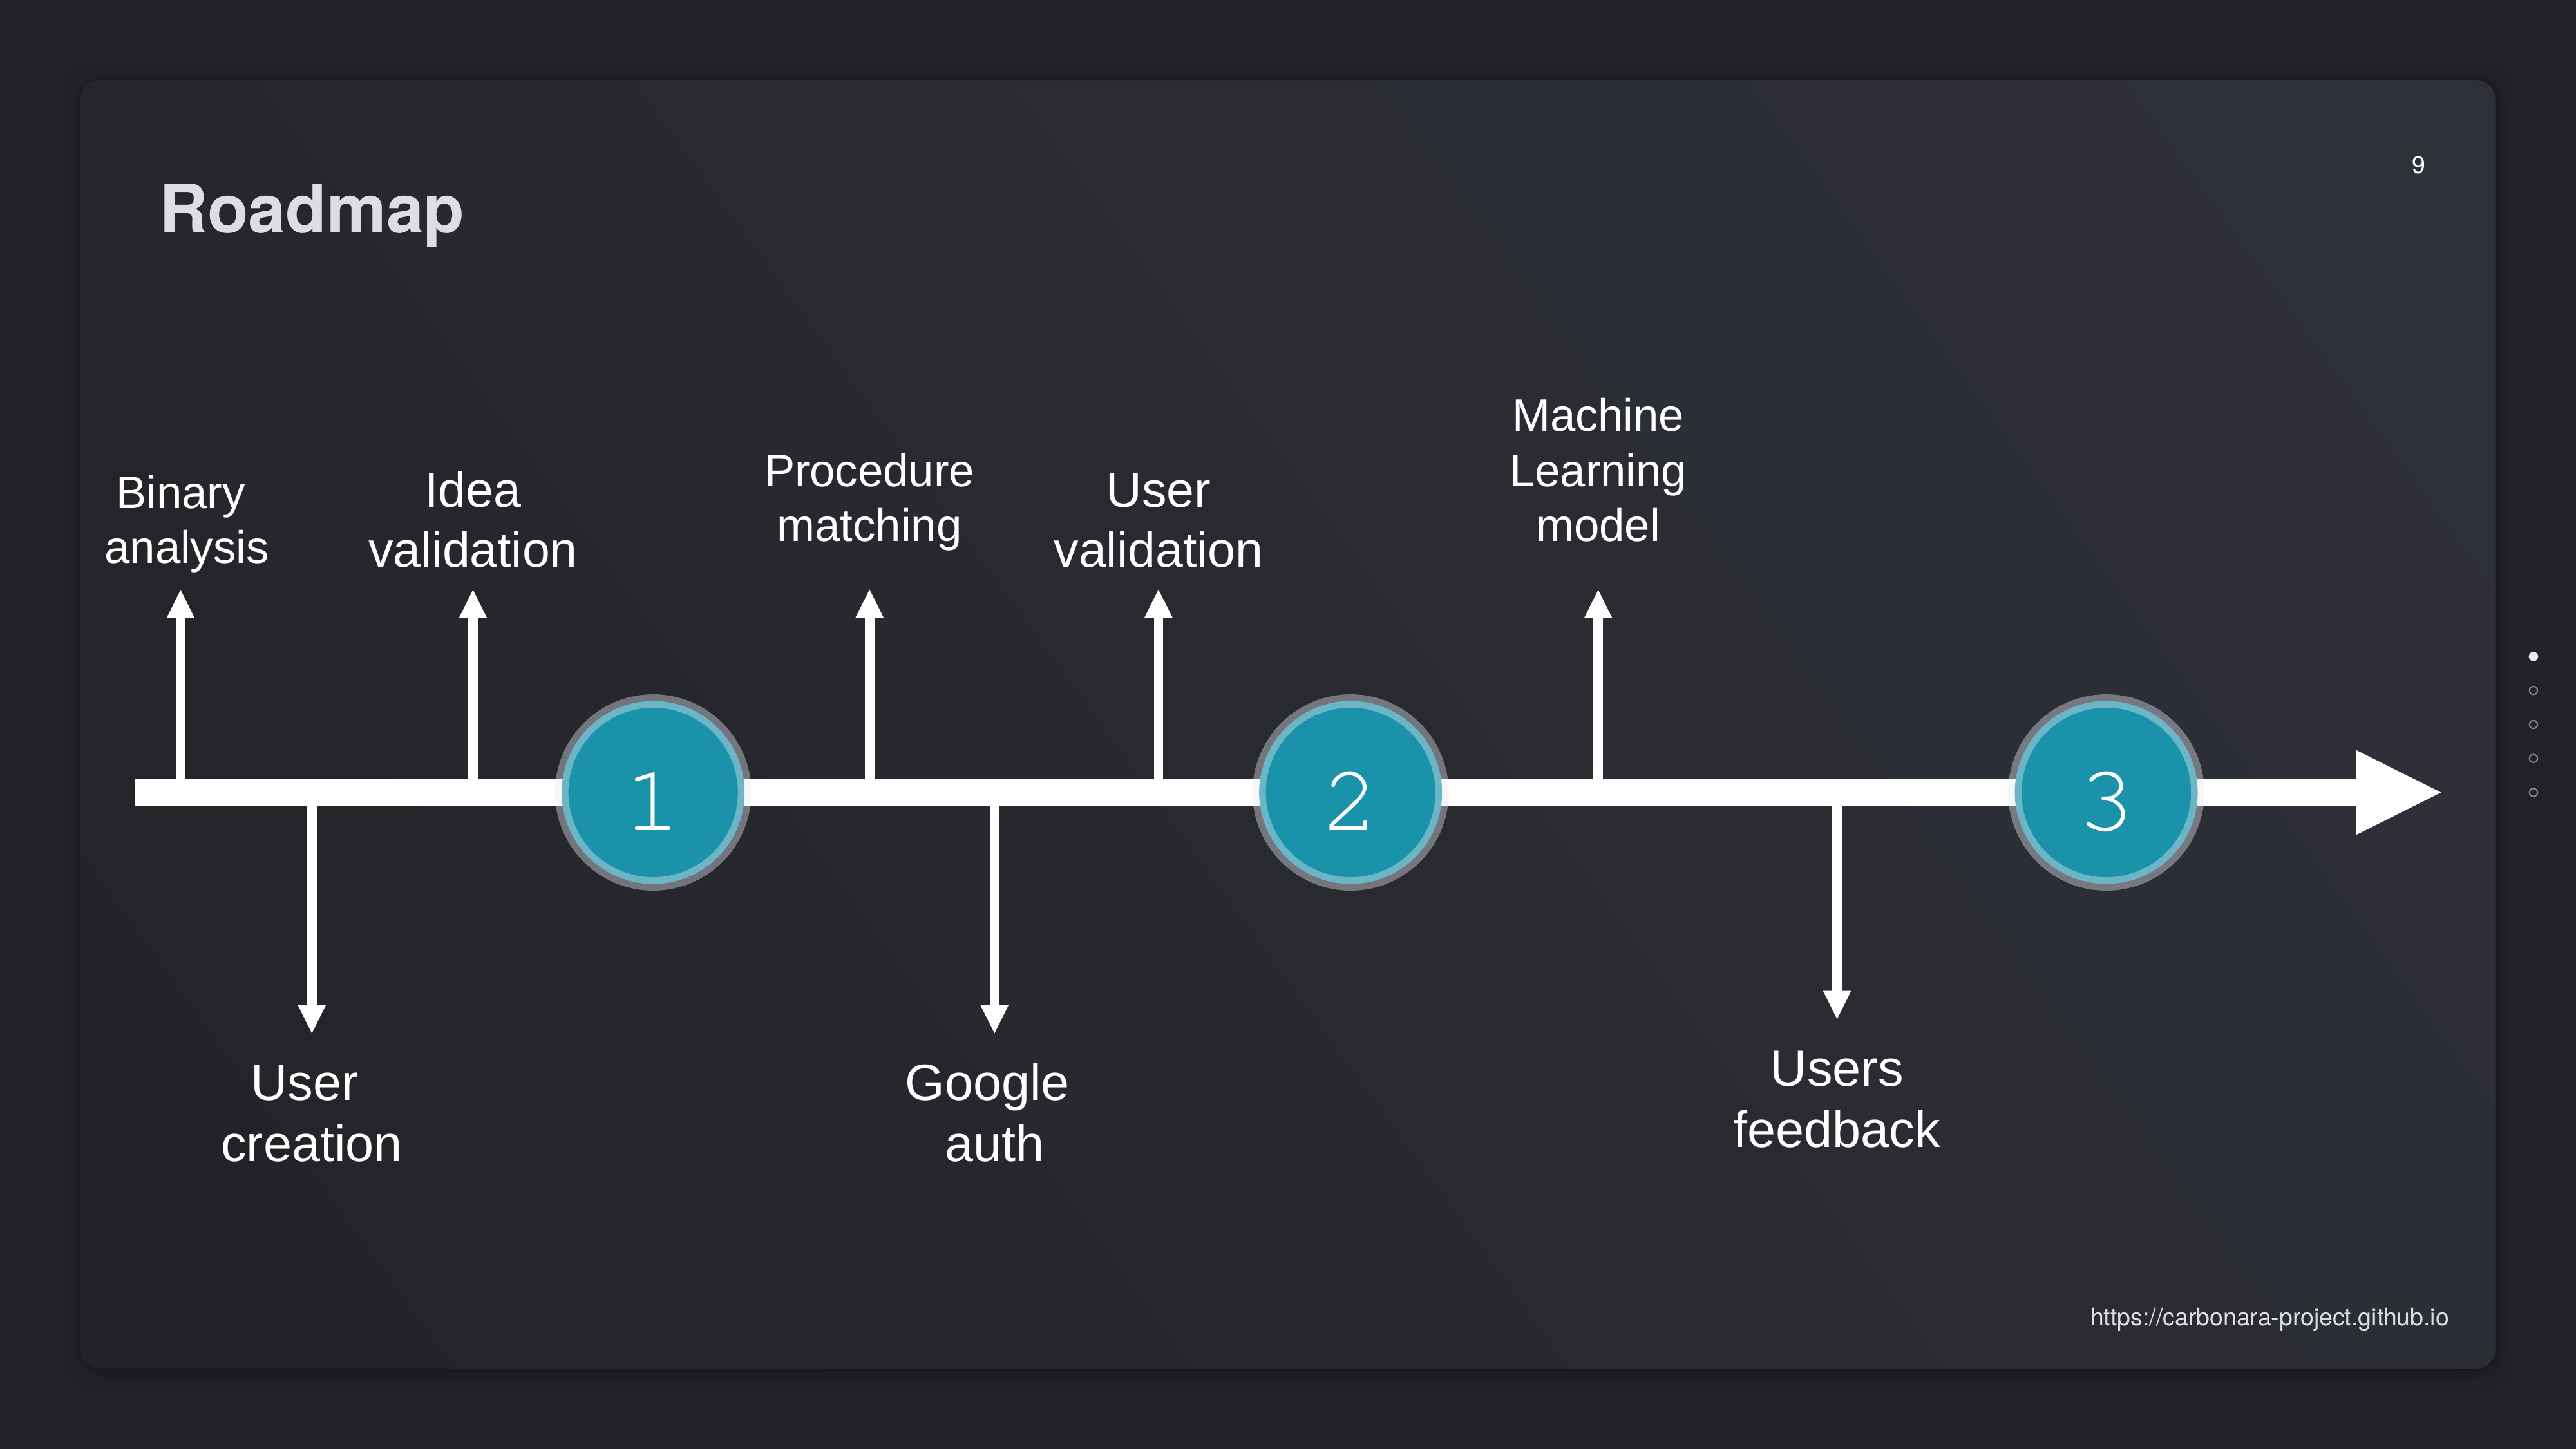

9
Roadmap
Machine
Learning
model
Procedure
matching
Idea
validation
User
validation
Binary
 analysis

1

2

3

Users
feedback
User
creation
Google
auth